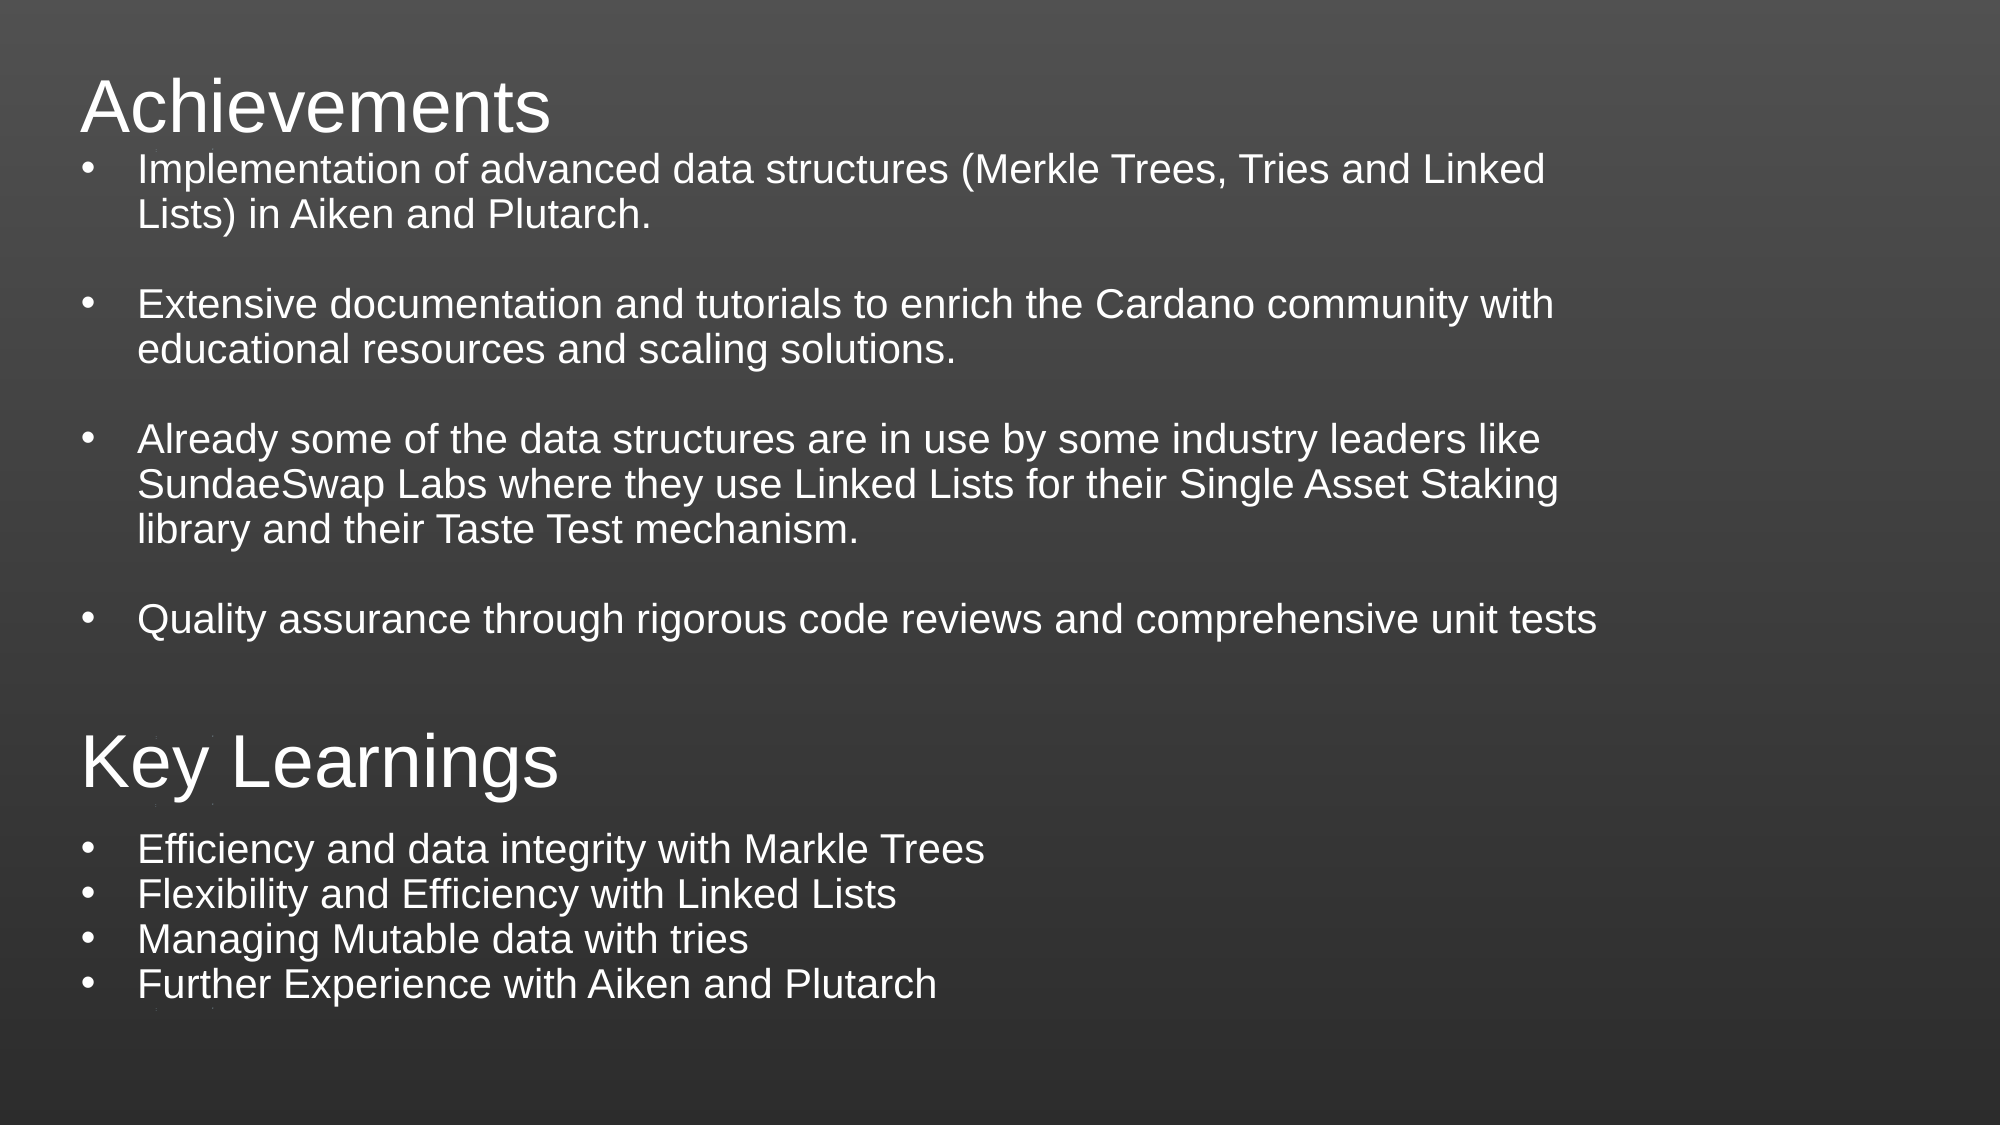

Achievements
P

Implementation of advanced data structures (Merkle Trees, Tries and Linked Lists) in Aiken and Plutarch.

Extensive documentation and tutorials to enrich the Cardano community with educational resources and scaling solutions.

Already some of the data structures are in use by some industry leaders like SundaeSwap Labs where they use Linked Lists for their Single Asset Staking library and their Taste Test mechanism.

Quality assurance through rigorous code reviews and comprehensive unit tests

P

Key Learnings
P

Efficiency and data integrity with Markle Trees
Flexibility and Efficiency with Linked Lists
Managing Mutable data with tries
Further Experience with Aiken and Plutarch
P